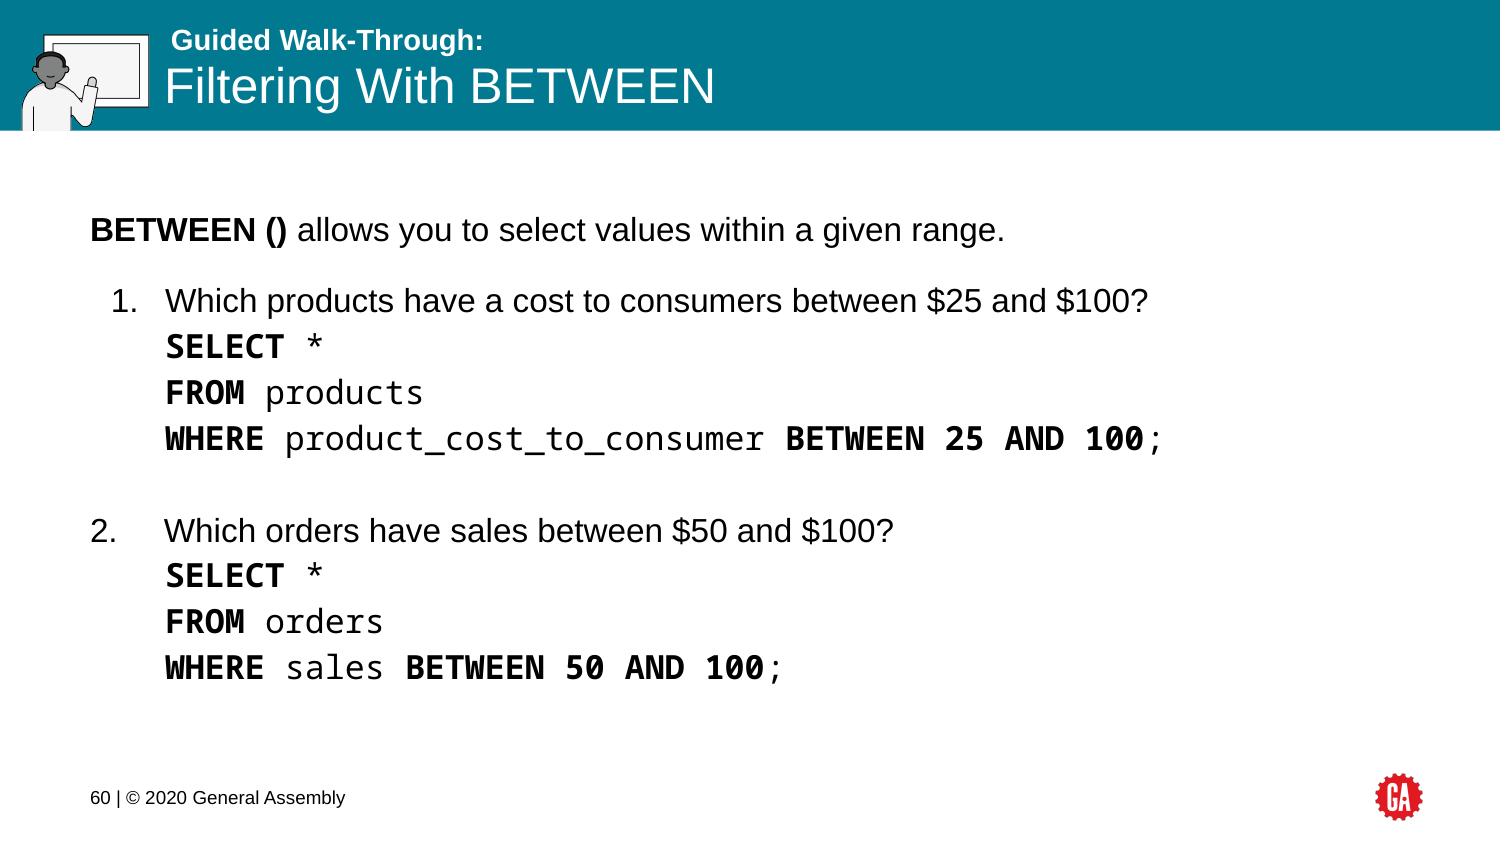

# Filtering With BETWEEN

BETWEEN () allows you to select values within a given range.
Which products have a cost to consumers between $25 and $100?
SELECT *
FROM products
WHERE product_cost_to_consumer BETWEEN 25 AND 100;

2.     Which orders have sales between $50 and $100?
SELECT *
FROM orders
WHERE sales BETWEEN 50 AND 100;

60 | © 2020 General Assembly

60